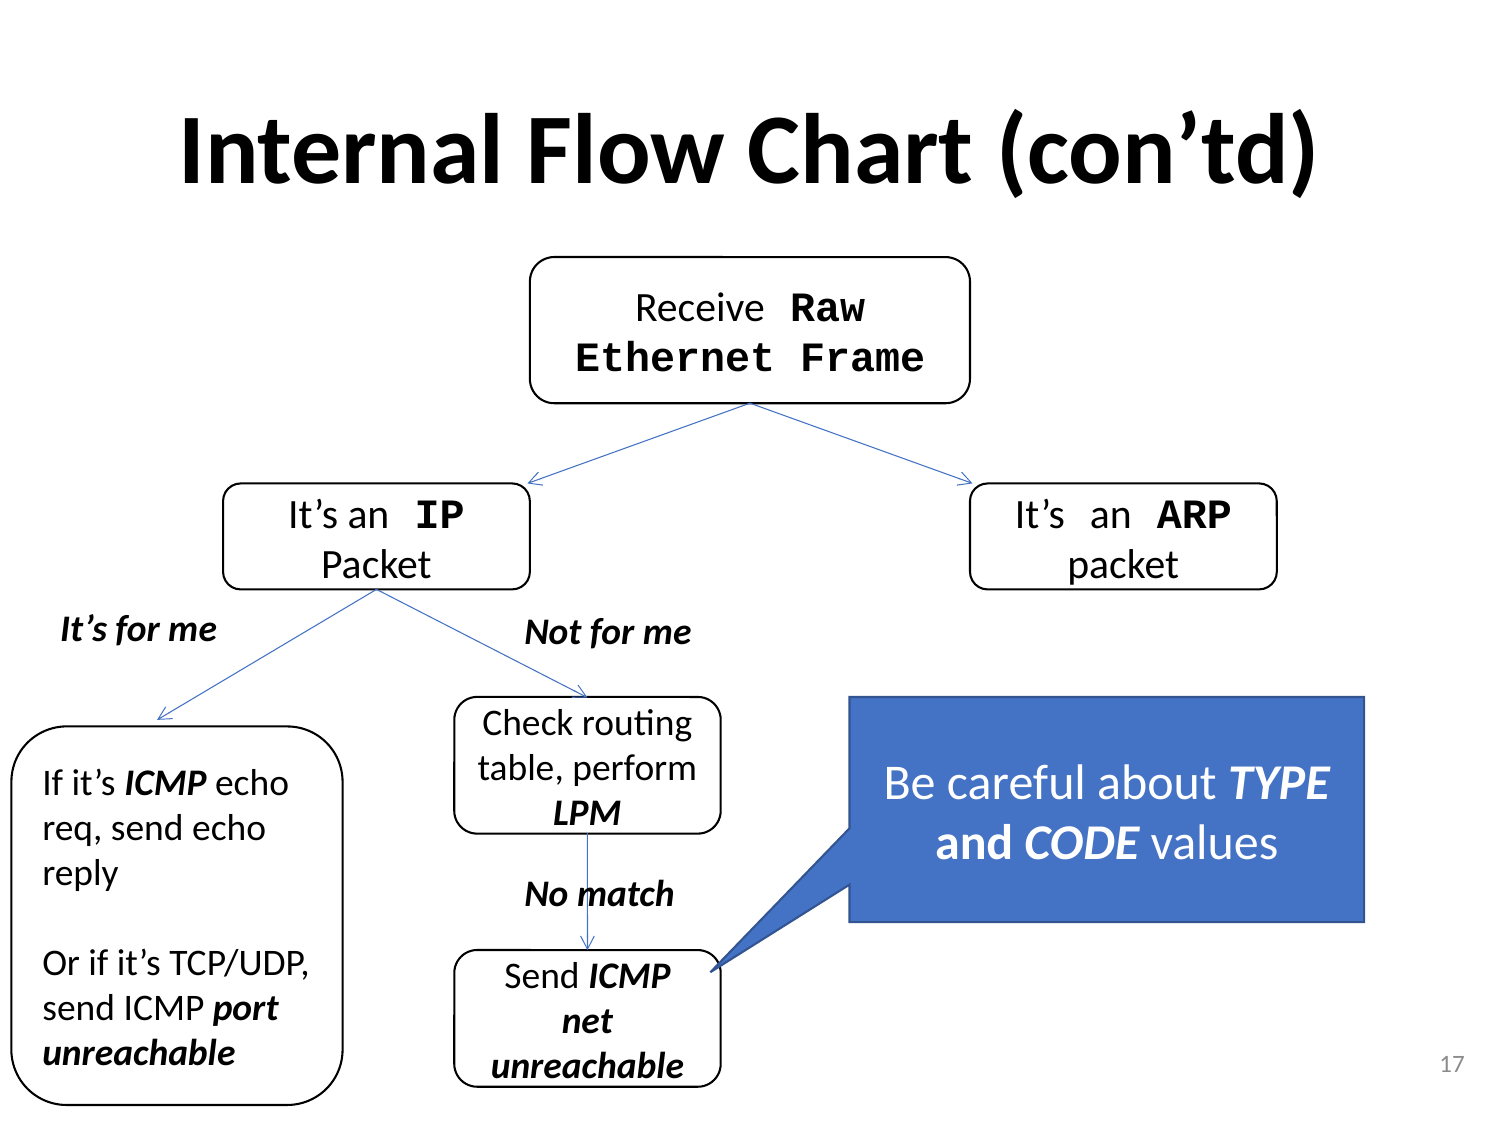

# Internal Flow Chart (con’td)
Receive Raw Ethernet Frame
It’s an IP Packet
It’s an ARP packet
It’s for me
Not for me
Check routing table, perform LPM
Be careful about TYPE and CODE values
If it’s ICMP echo req, send echo reply

Or if it’s TCP/UDP, send ICMP port unreachable
No match
Send ICMP net unreachable
17